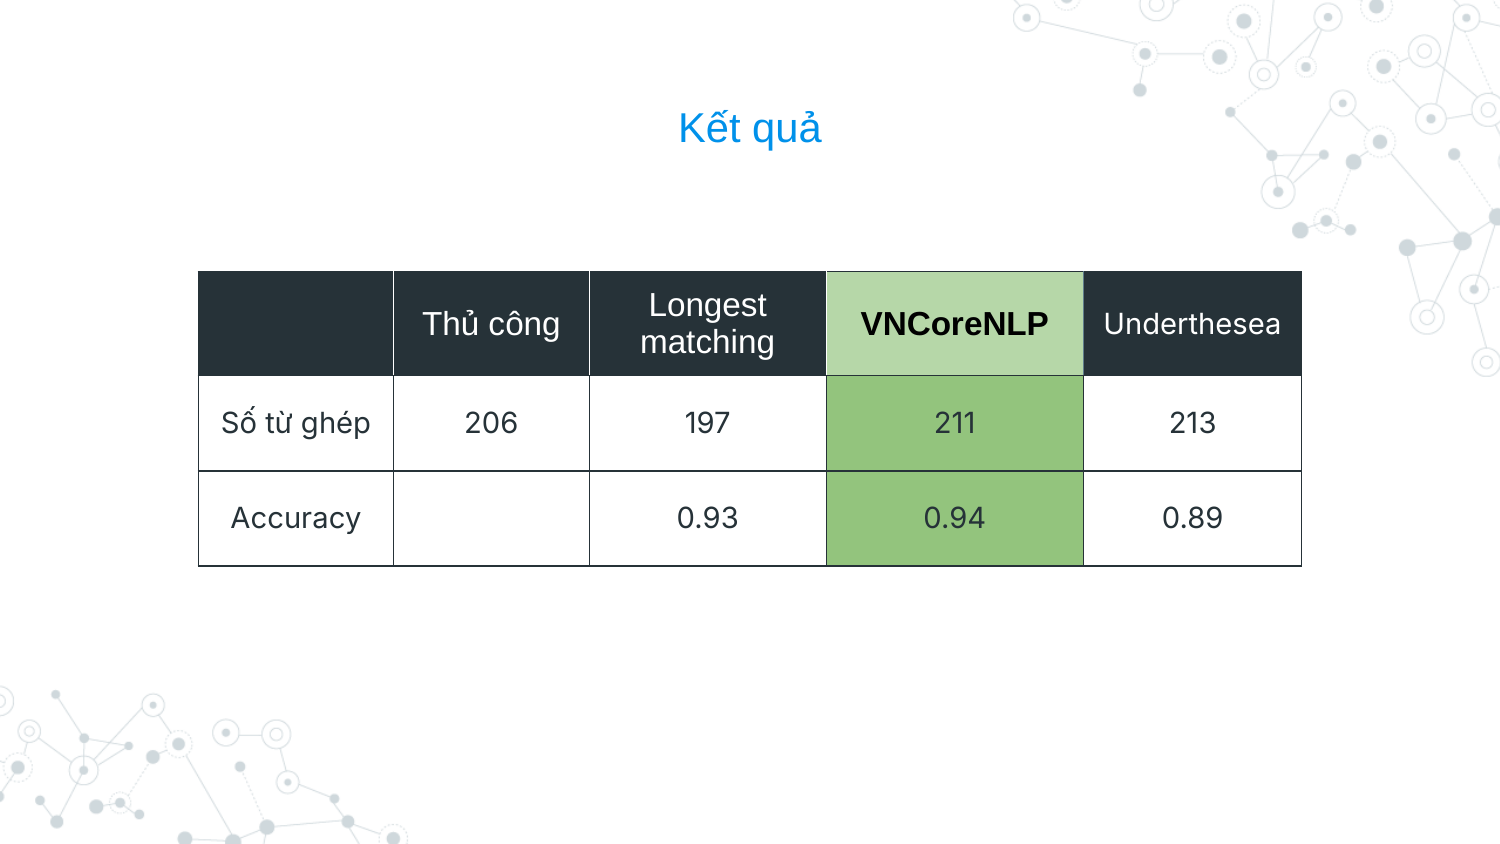

# Kết quả
|  | Thủ công | Longest matching | VNCoreNLP | Underthesea |
| --- | --- | --- | --- | --- |
| Số từ ghép | 206 | 197 | 211 | 213 |
| Accuracy |  | 0.93 | 0.94 | 0.89 |